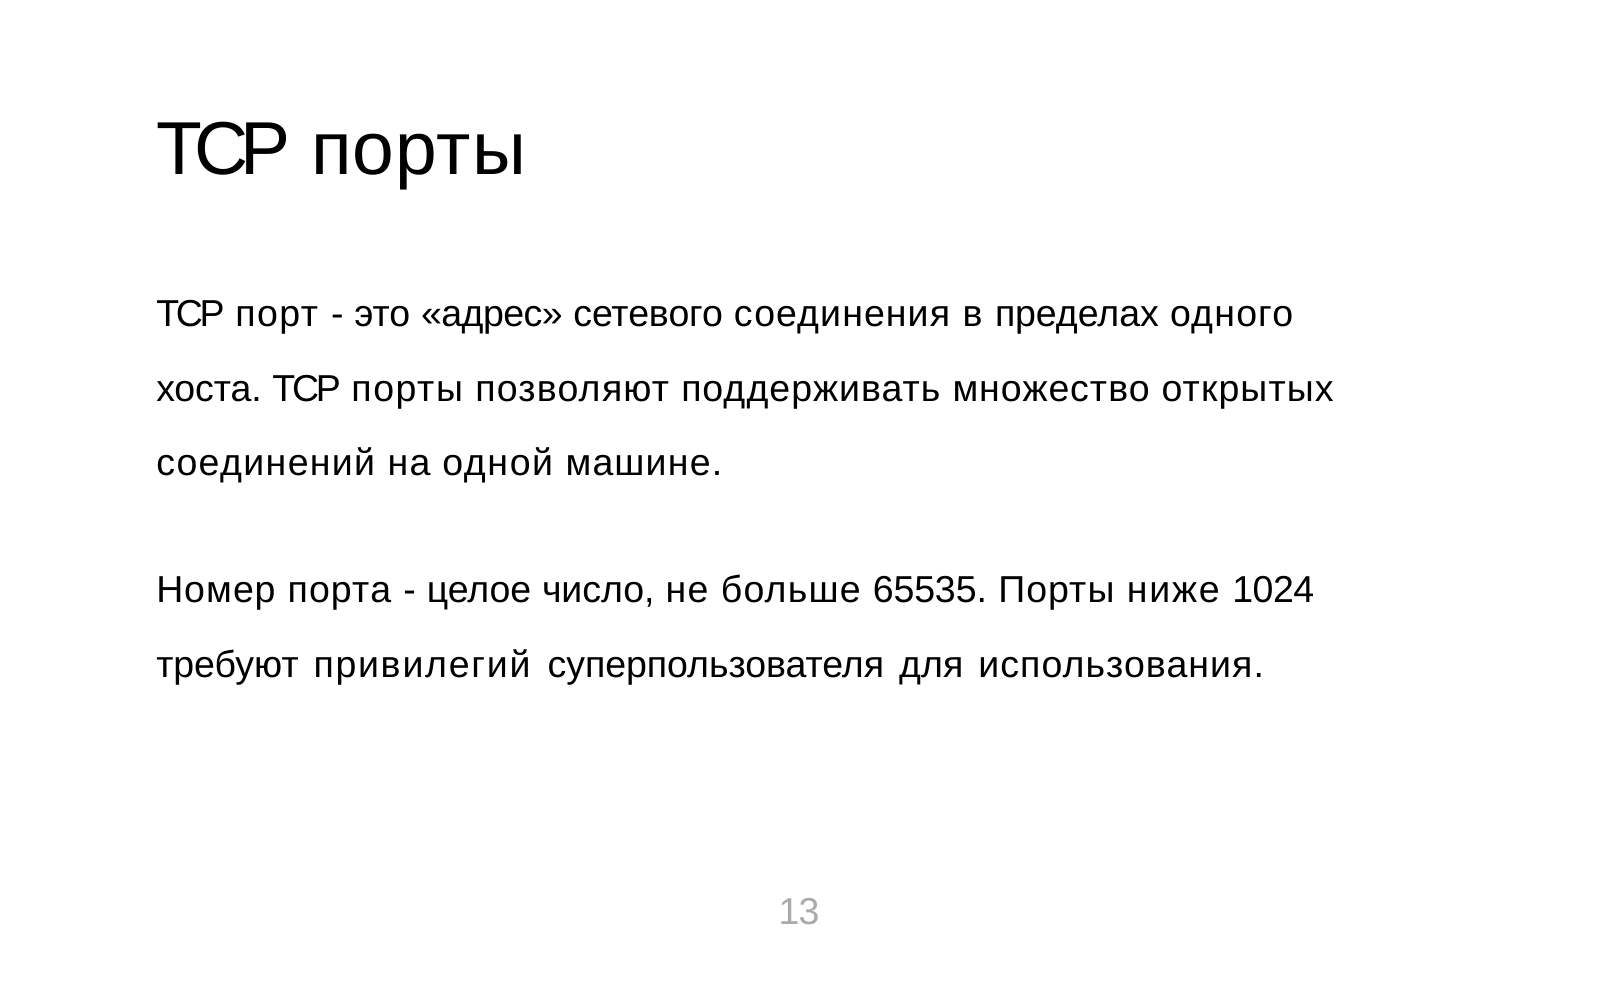

# TCP порты
TCP порт - это «адрес» сетевого соединения в пределах одного
хоста. TCP порты позволяют поддерживать множество открытых соединений на одной машине.

Номер порта - целое число, не больше 65535. Порты ниже 1024 требуют привилегий суперпользователя для использования.
13